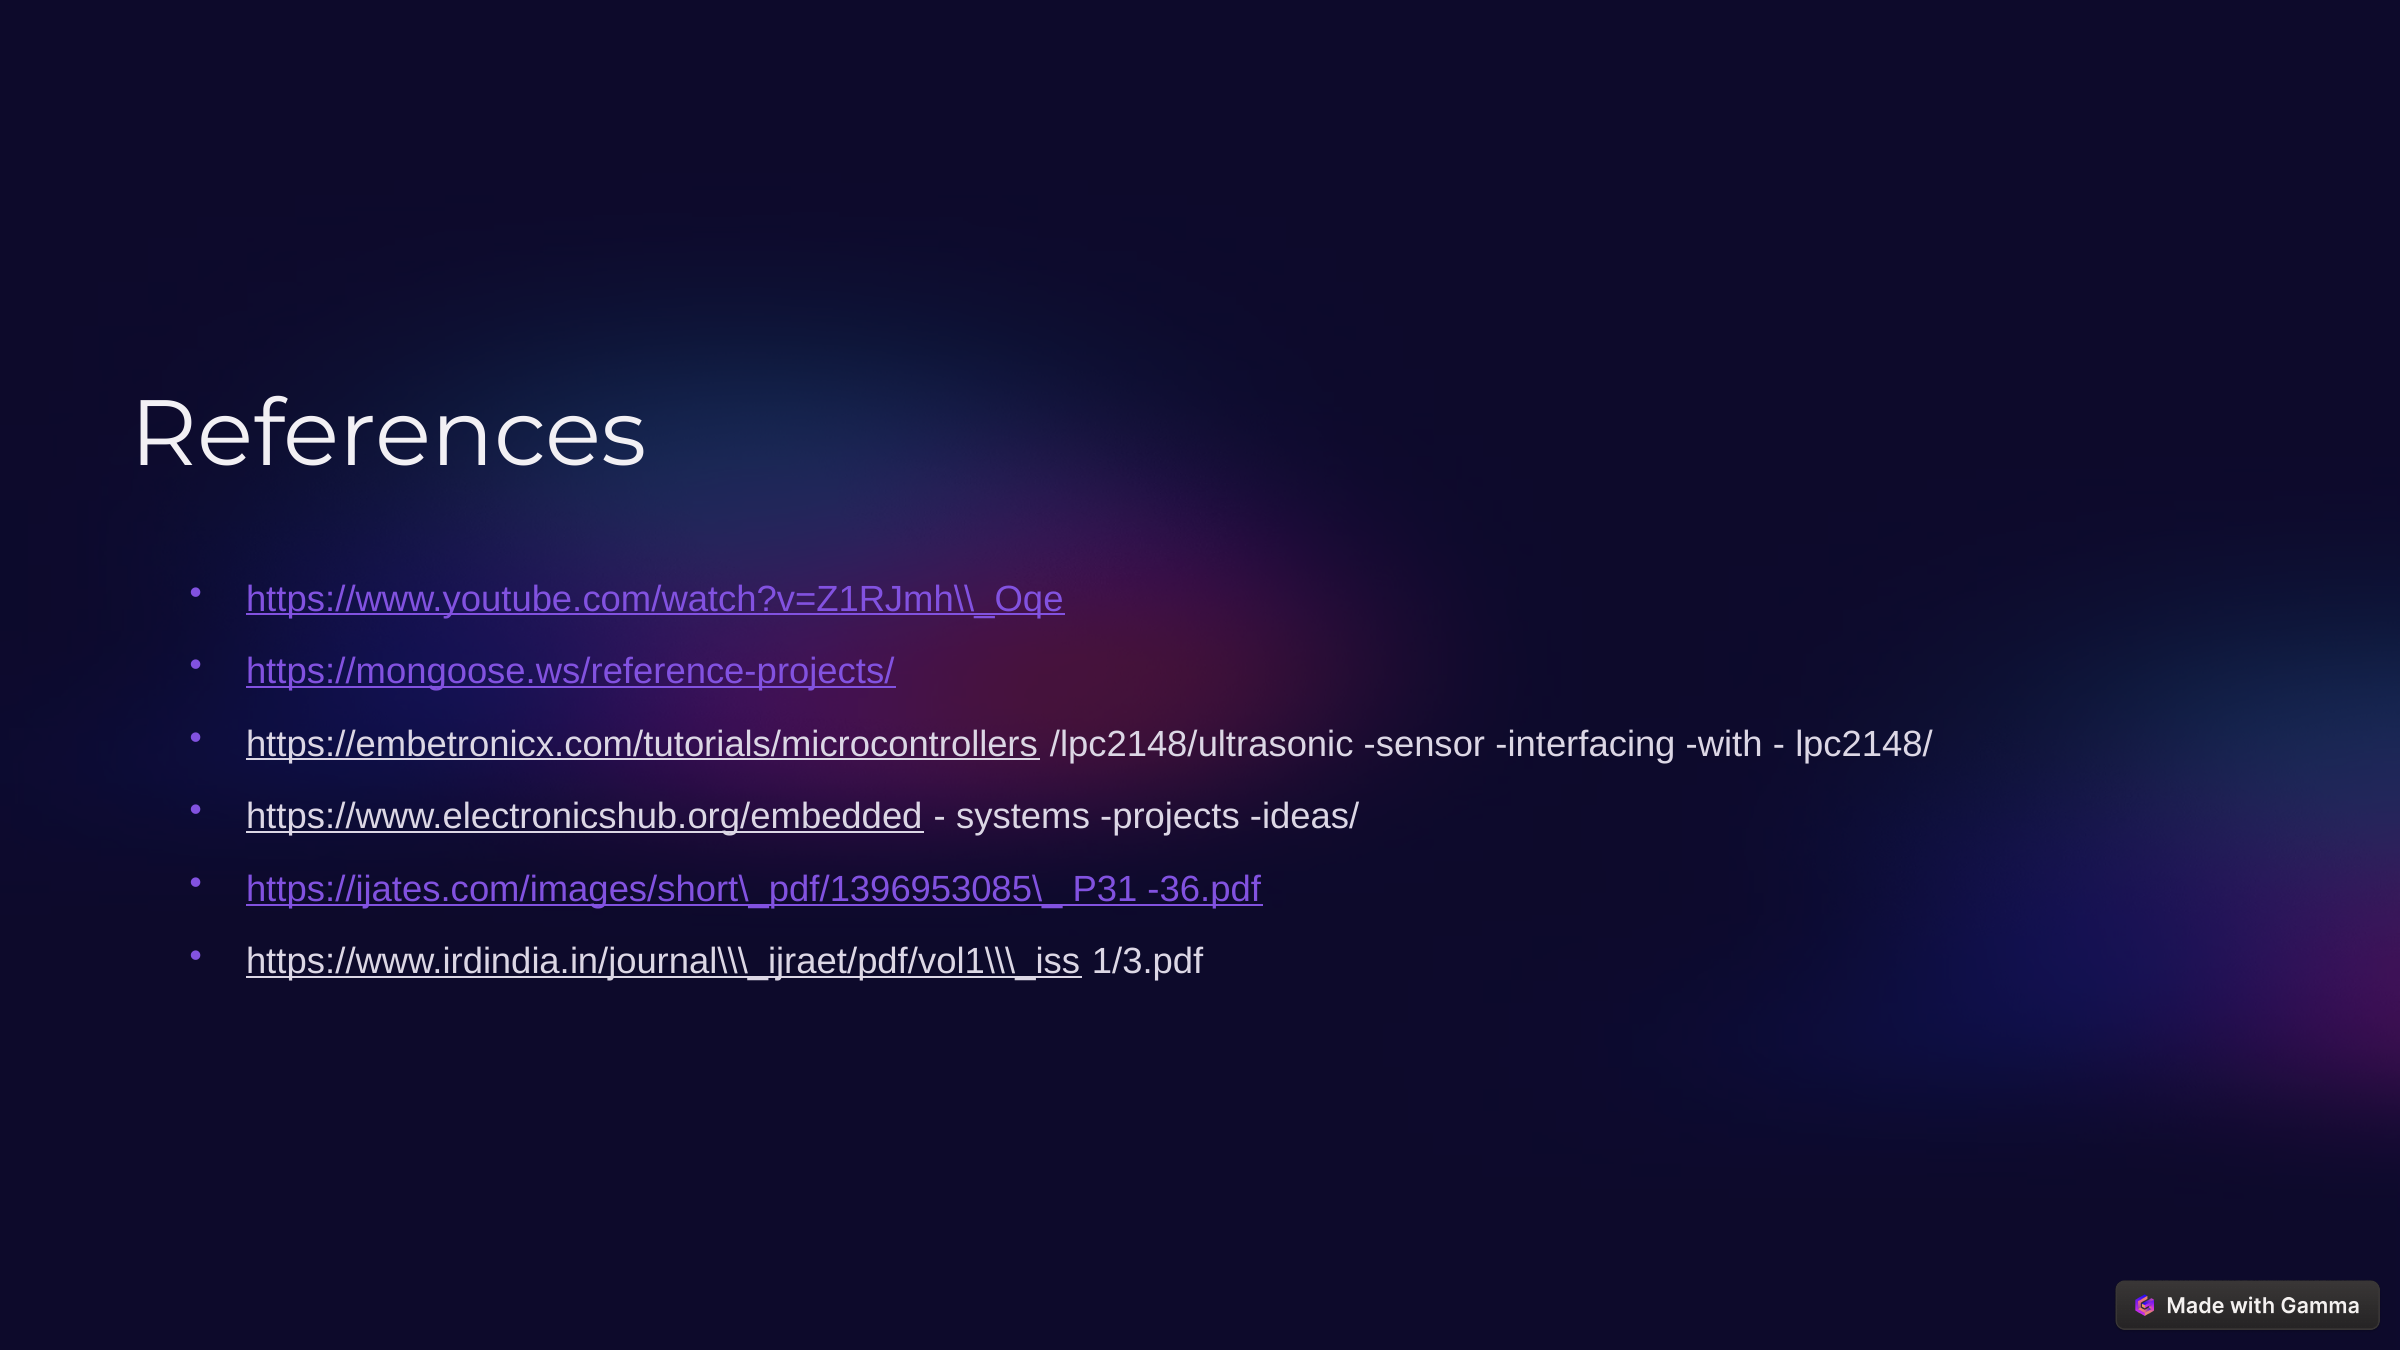

References
https://www.youtube.com/watch?v=Z1RJmh\\_Oqe
https://mongoose.ws/reference-projects/
https://embetronicx.com/tutorials/microcontrollers /lpc2148/ultrasonic -sensor -interfacing -with - lpc2148/
https://www.electronicshub.org/embedded - systems -projects -ideas/
https://ijates.com/images/short\_pdf/1396953085\_ P31 -36.pdf
https://www.irdindia.in/journal\\\_ijraet/pdf/vol1\\\_iss 1/3.pdf